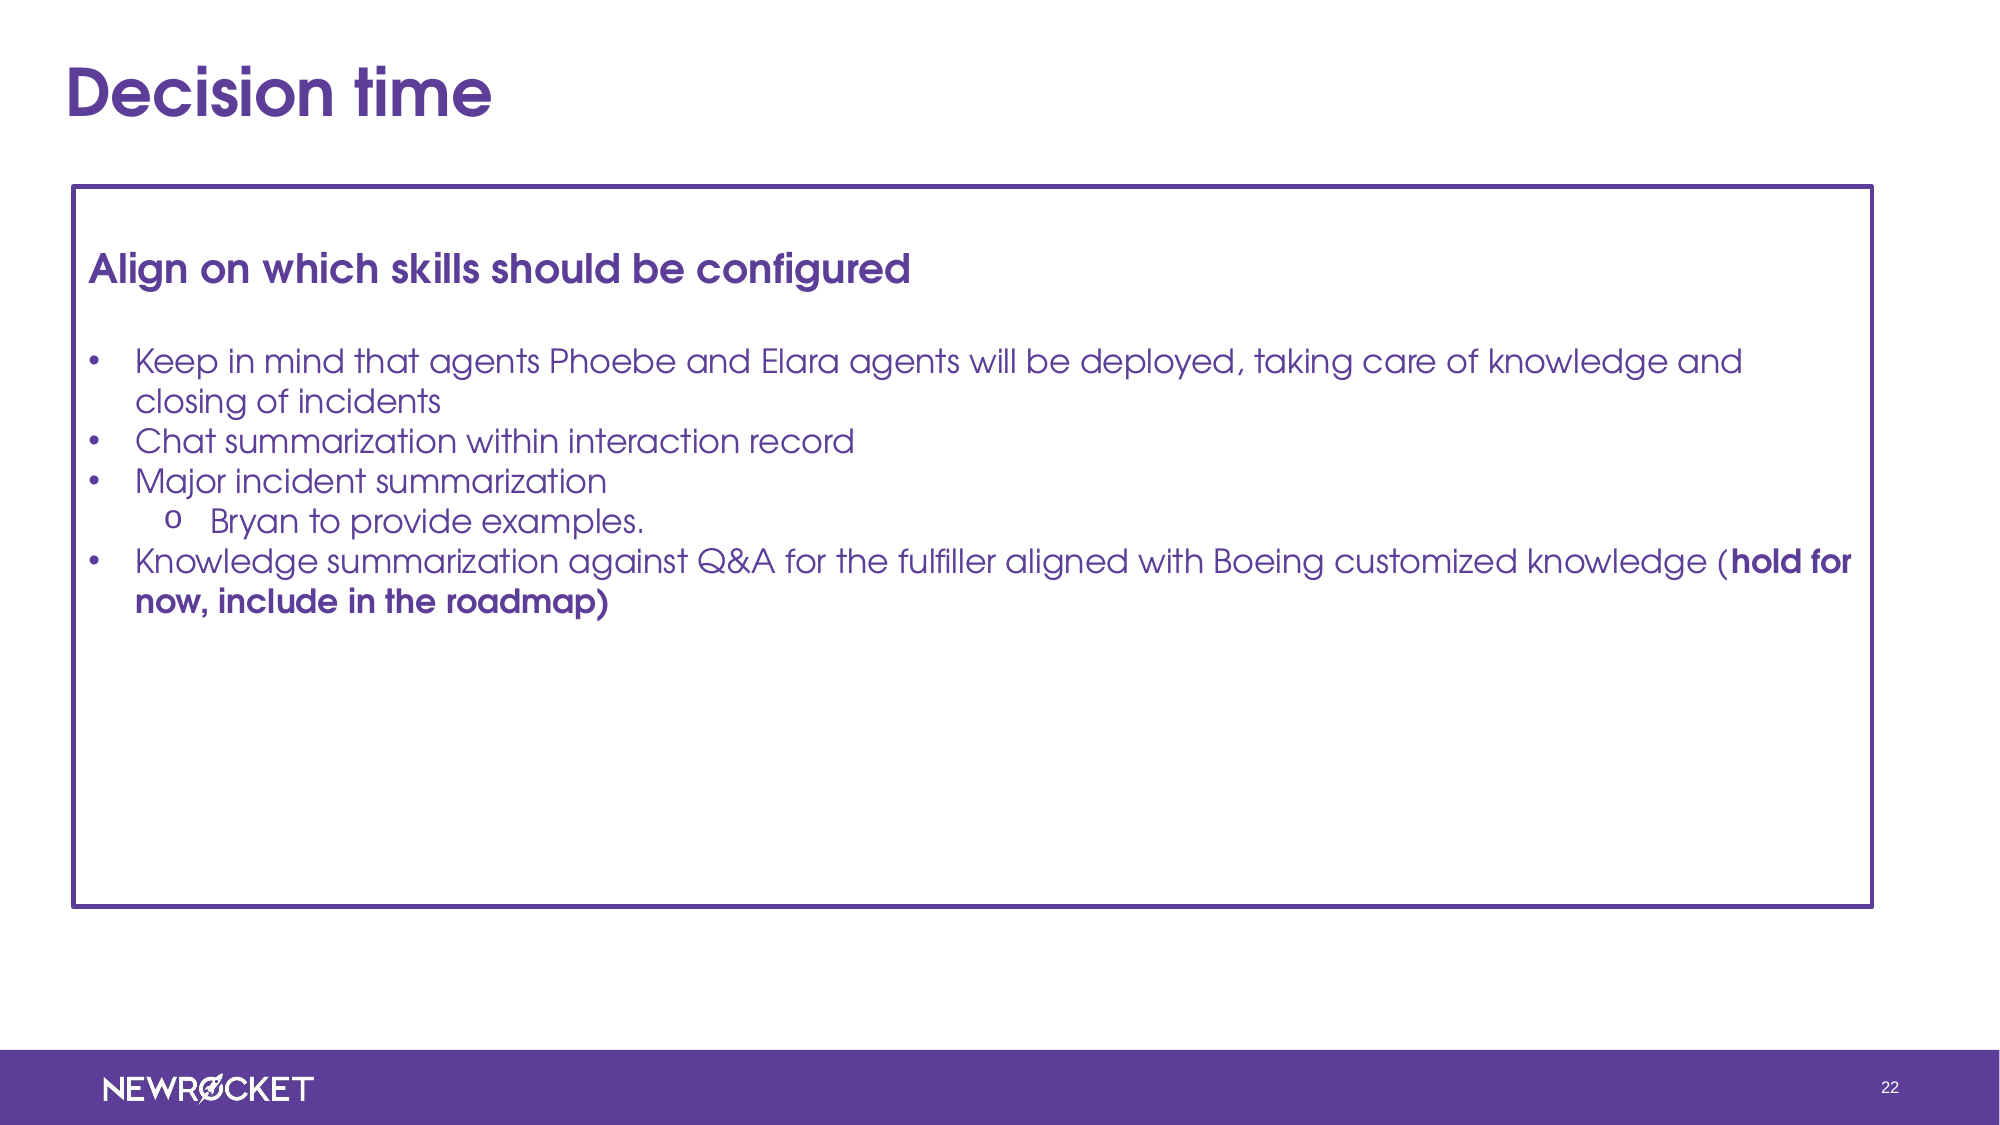

Decision time

Align on which skills should be configured

Keep in mind that agents Phoebe and Elara agents will be deployed, taking care of knowledge and closing of incidents
Chat summarization within interaction record
Major incident summarization
Bryan to provide examples.
Knowledge summarization against Q&A for the fulfiller aligned with Boeing customized knowledge (hold for now, include in the roadmap)